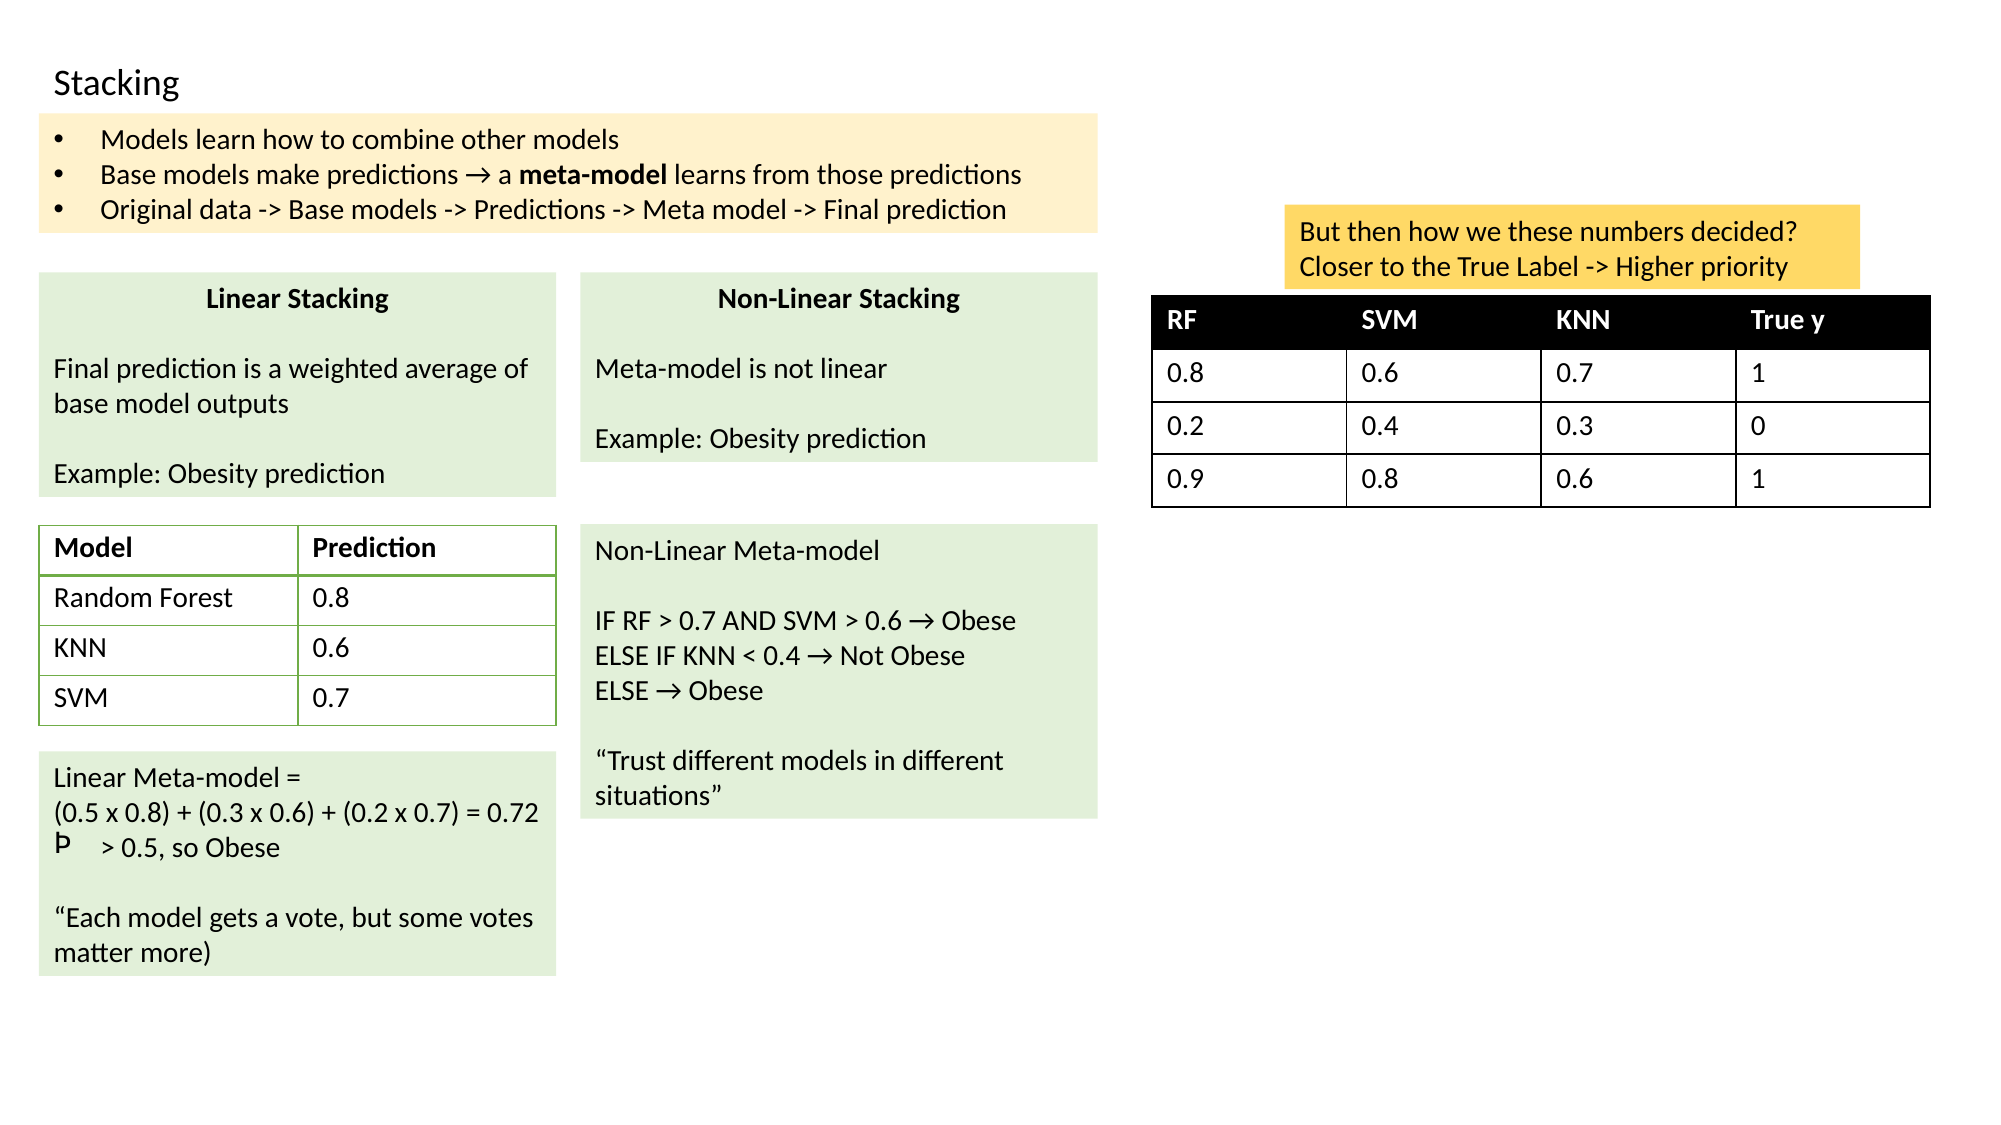

Stacking
Models learn how to combine other models
Base models make predictions → a meta-model learns from those predictions
Original data -> Base models -> Predictions -> Meta model -> Final prediction
But then how we these numbers decided?
Closer to the True Label -> Higher priority
Linear Stacking

Final prediction is a weighted average of base model outputs

Example: Obesity prediction
Non-Linear Stacking

Meta-model is not linear

Example: Obesity prediction
| RF | SVM | KNN | True y |
| --- | --- | --- | --- |
| 0.8 | 0.6 | 0.7 | 1 |
| 0.2 | 0.4 | 0.3 | 0 |
| 0.9 | 0.8 | 0.6 | 1 |
Non-Linear Meta-model

IF RF > 0.7 AND SVM > 0.6 → Obese
ELSE IF KNN < 0.4 → Not Obese
ELSE → Obese

“Trust different models in different situations”
| Model | Prediction |
| --- | --- |
| Random Forest | 0.8 |
| KNN | 0.6 |
| SVM | 0.7 |
Linear Meta-model =
(0.5 x 0.8) + (0.3 x 0.6) + (0.2 x 0.7) = 0.72
> 0.5, so Obese

“Each model gets a vote, but some votes matter more)